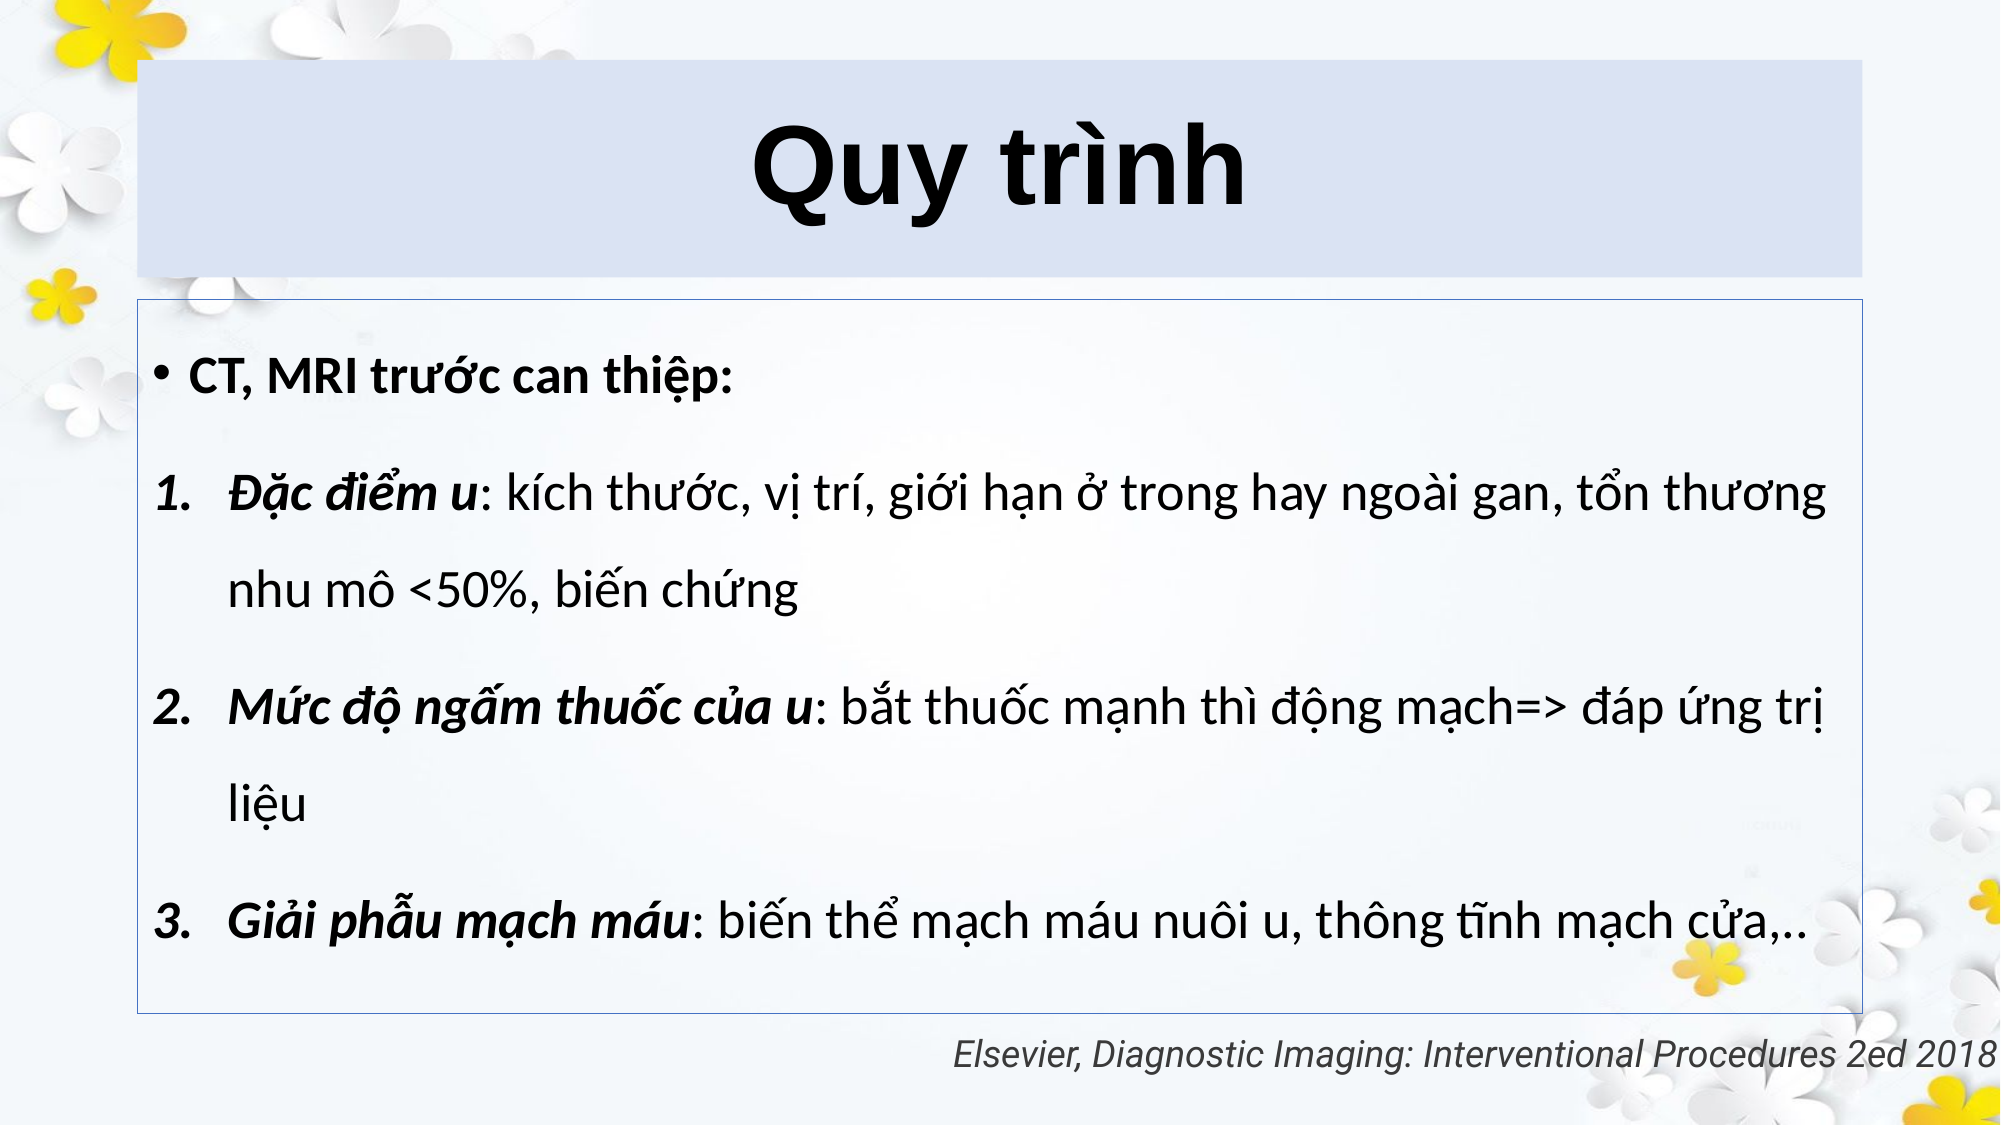

# Quy trình
CT, MRI trước can thiệp:
Đặc điểm u: kích thước, vị trí, giới hạn ở trong hay ngoài gan, tổn thương nhu mô <50%, biến chứng
Mức độ ngấm thuốc của u: bắt thuốc mạnh thì động mạch=> đáp ứng trị liệu
Giải phẫu mạch máu: biến thể mạch máu nuôi u, thông tĩnh mạch cửa,..

Elsevier, Diagnostic Imaging: Interventional Procedures 2ed 2018